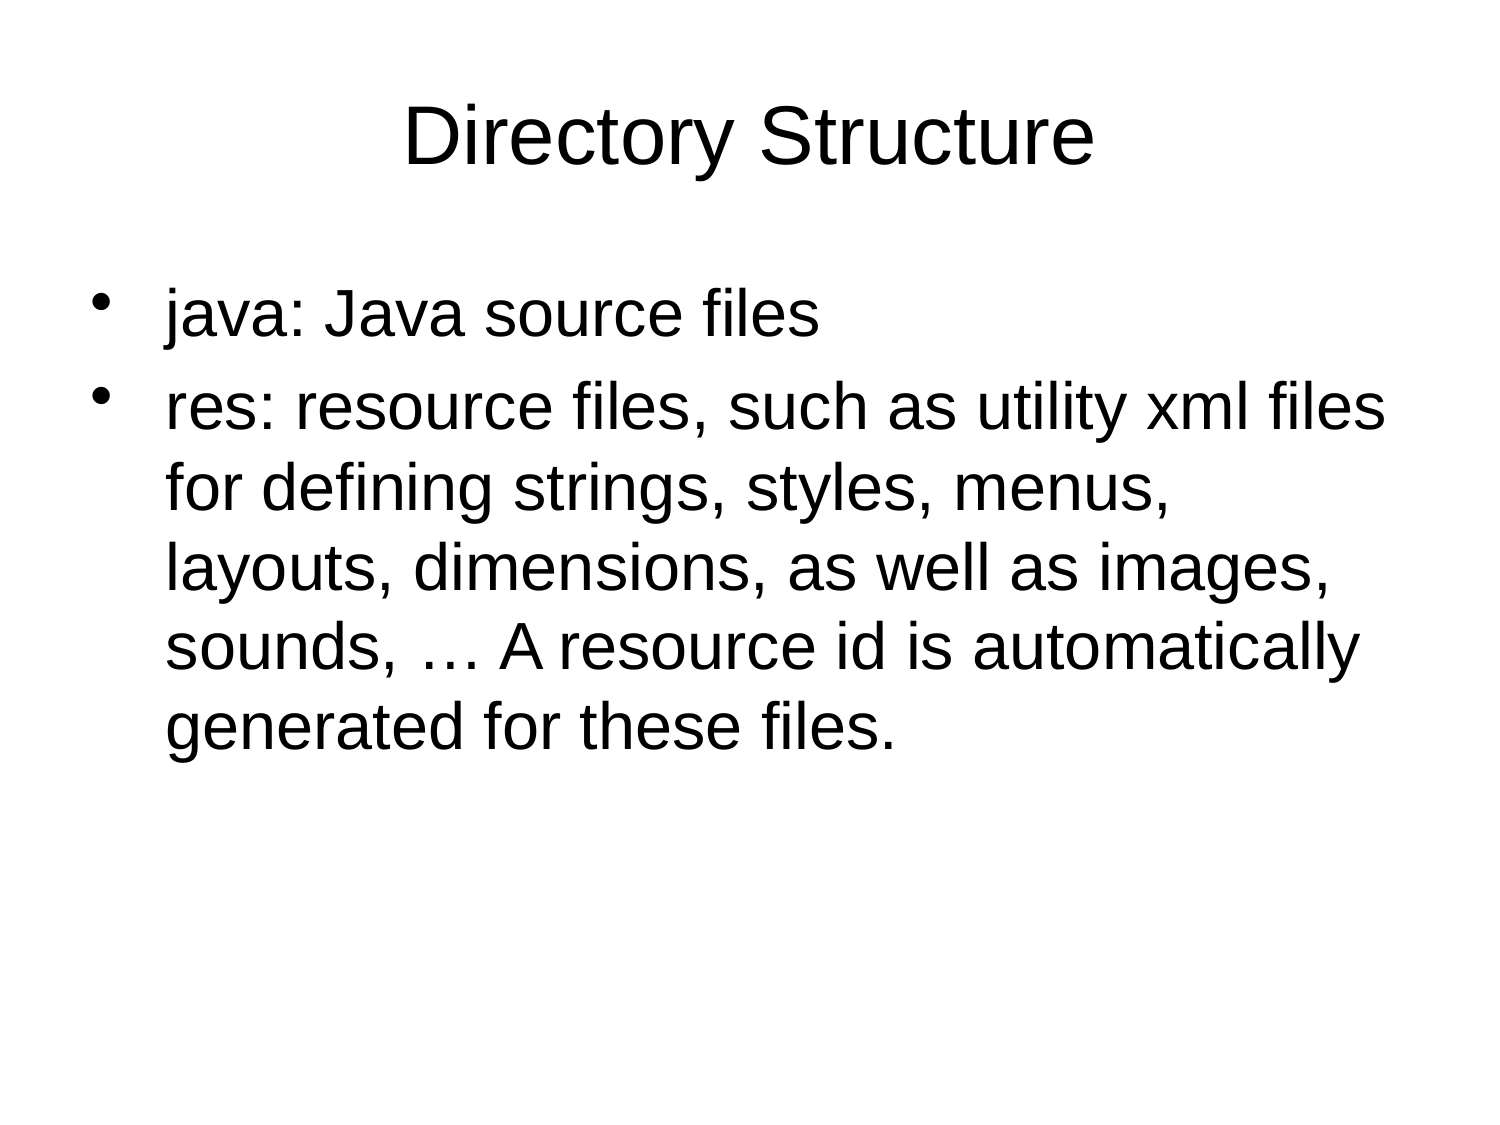

Directory Structure
java: Java source files
res: resource files, such as utility xml files for defining strings, styles, menus, layouts, dimensions, as well as images, sounds, … A resource id is automatically generated for these files.